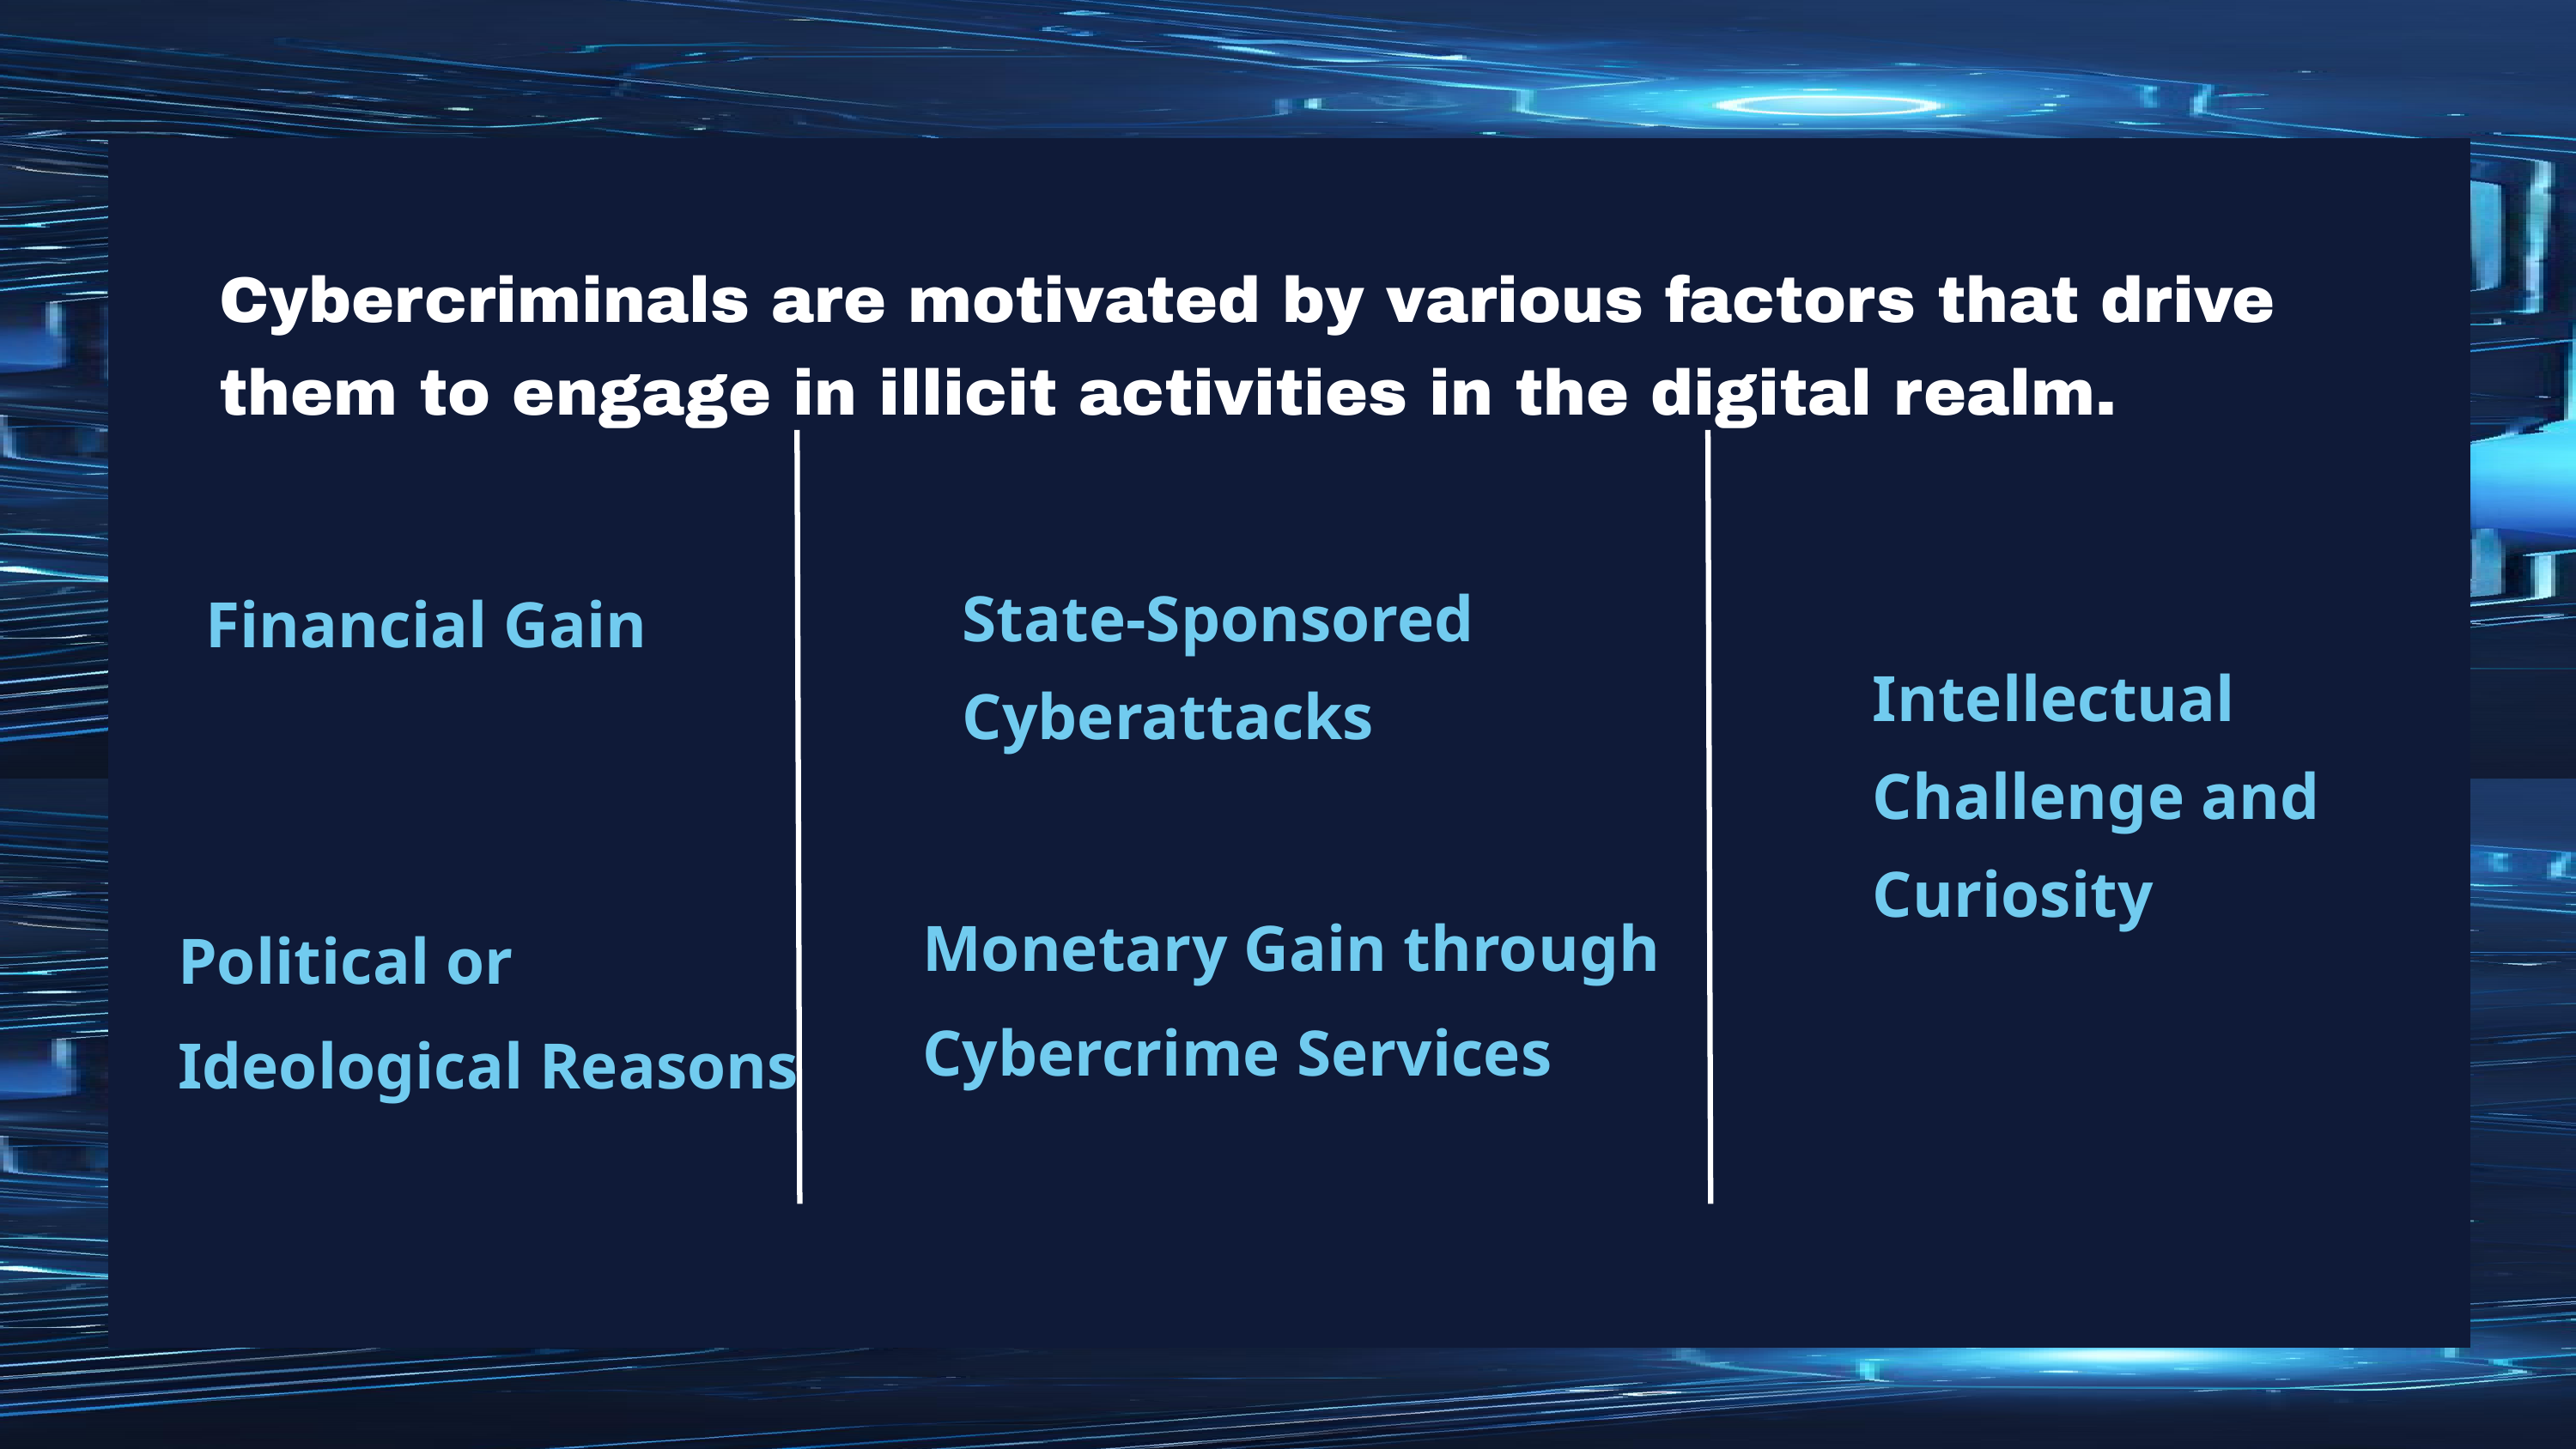

Cybercriminals are motivated by various factors that drive them to engage in illicit activities in the digital realm.
State-Sponsored
Cyberattacks
Financial Gain
Intellectual
Challenge and Curiosity
Monetary Gain through Cybercrime Services
Political or Ideological Reasons